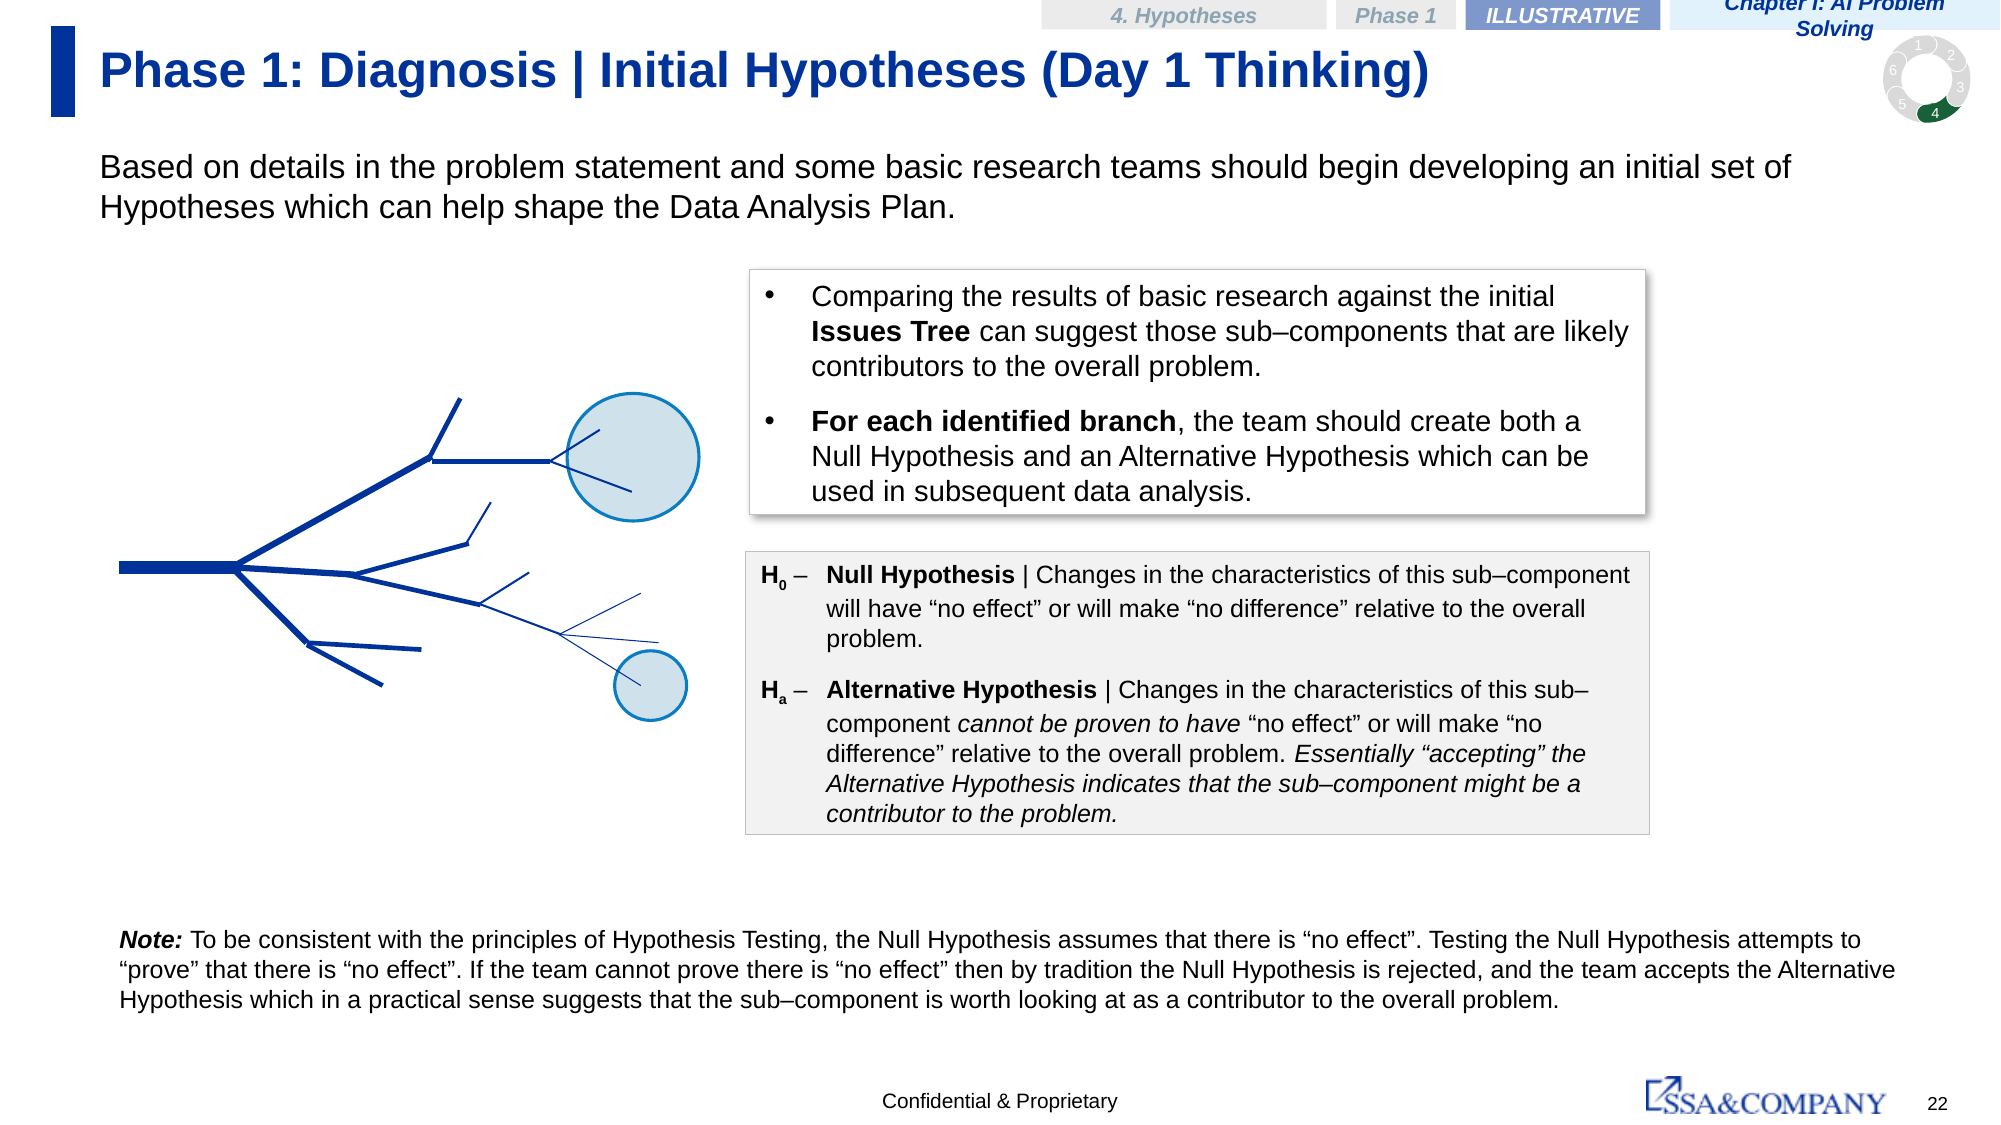

ILLUSTRATIVE
Chapter I: AI Problem Solving
4. Hypotheses
Phase 1

1
2
6
3
5
4
# Phase 1: Diagnosis | Initial Hypotheses (Day 1 Thinking)
Based on details in the problem statement and some basic research teams should begin developing an initial set of Hypotheses which can help shape the Data Analysis Plan.
Comparing the results of basic research against the initial Issues Tree can suggest those sub–components that are likely contributors to the overall problem.
For each identified branch, the team should create both a Null Hypothesis and an Alternative Hypothesis which can be used in subsequent data analysis.

H0 – 	Null Hypothesis | Changes in the characteristics of this sub–component will have “no effect” or will make “no difference” relative to the overall problem.
Ha – 	Alternative Hypothesis | Changes in the characteristics of this sub–component cannot be proven to have “no effect” or will make “no difference” relative to the overall problem. Essentially “accepting” the Alternative Hypothesis indicates that the sub–component might be a contributor to the problem.

Note: To be consistent with the principles of Hypothesis Testing, the Null Hypothesis assumes that there is “no effect”. Testing the Null Hypothesis attempts to “prove” that there is “no effect”. If the team cannot prove there is “no effect” then by tradition the Null Hypothesis is rejected, and the team accepts the Alternative Hypothesis which in a practical sense suggests that the sub–component is worth looking at as a contributor to the overall problem.
Confidential & Proprietary